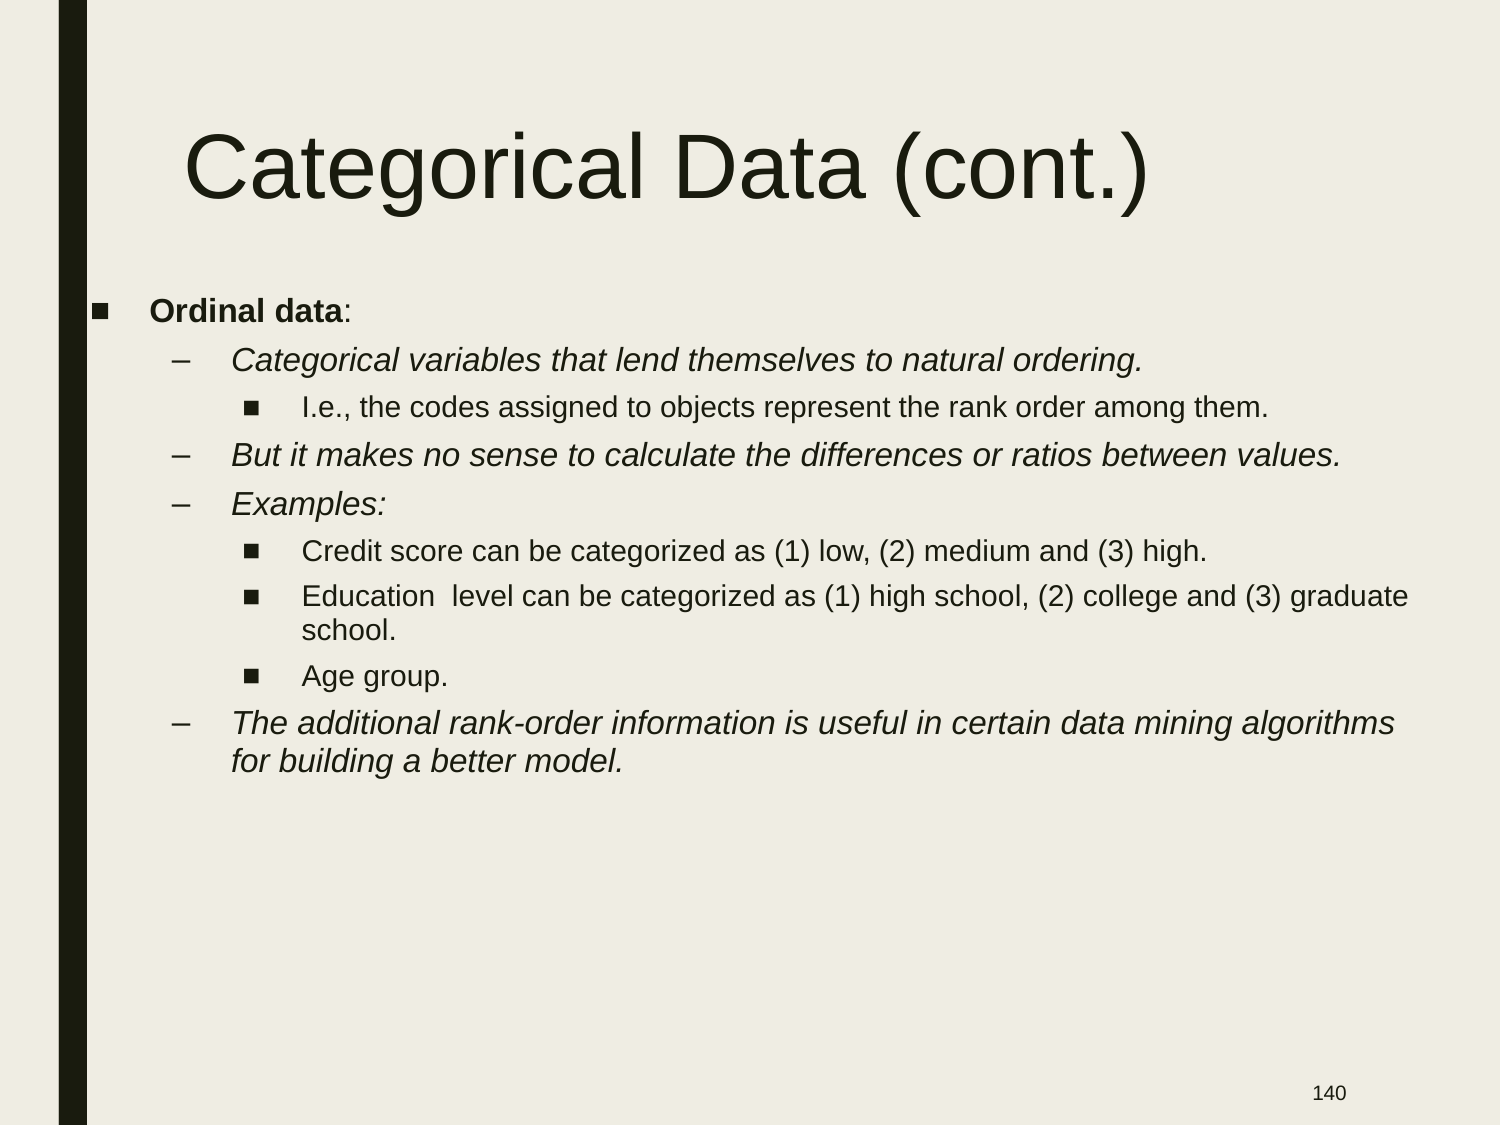

# Categorical Data (cont.)
Ordinal data:
Categorical variables that lend themselves to natural ordering.
I.e., the codes assigned to objects represent the rank order among them.
But it makes no sense to calculate the differences or ratios between values.
Examples:
Credit score can be categorized as (1) low, (2) medium and (3) high.
Education  level can be categorized as (1) high school, (2) college and (3) graduate school.
Age group.
The additional rank-order information is useful in certain data mining algorithms for building a better model.
140